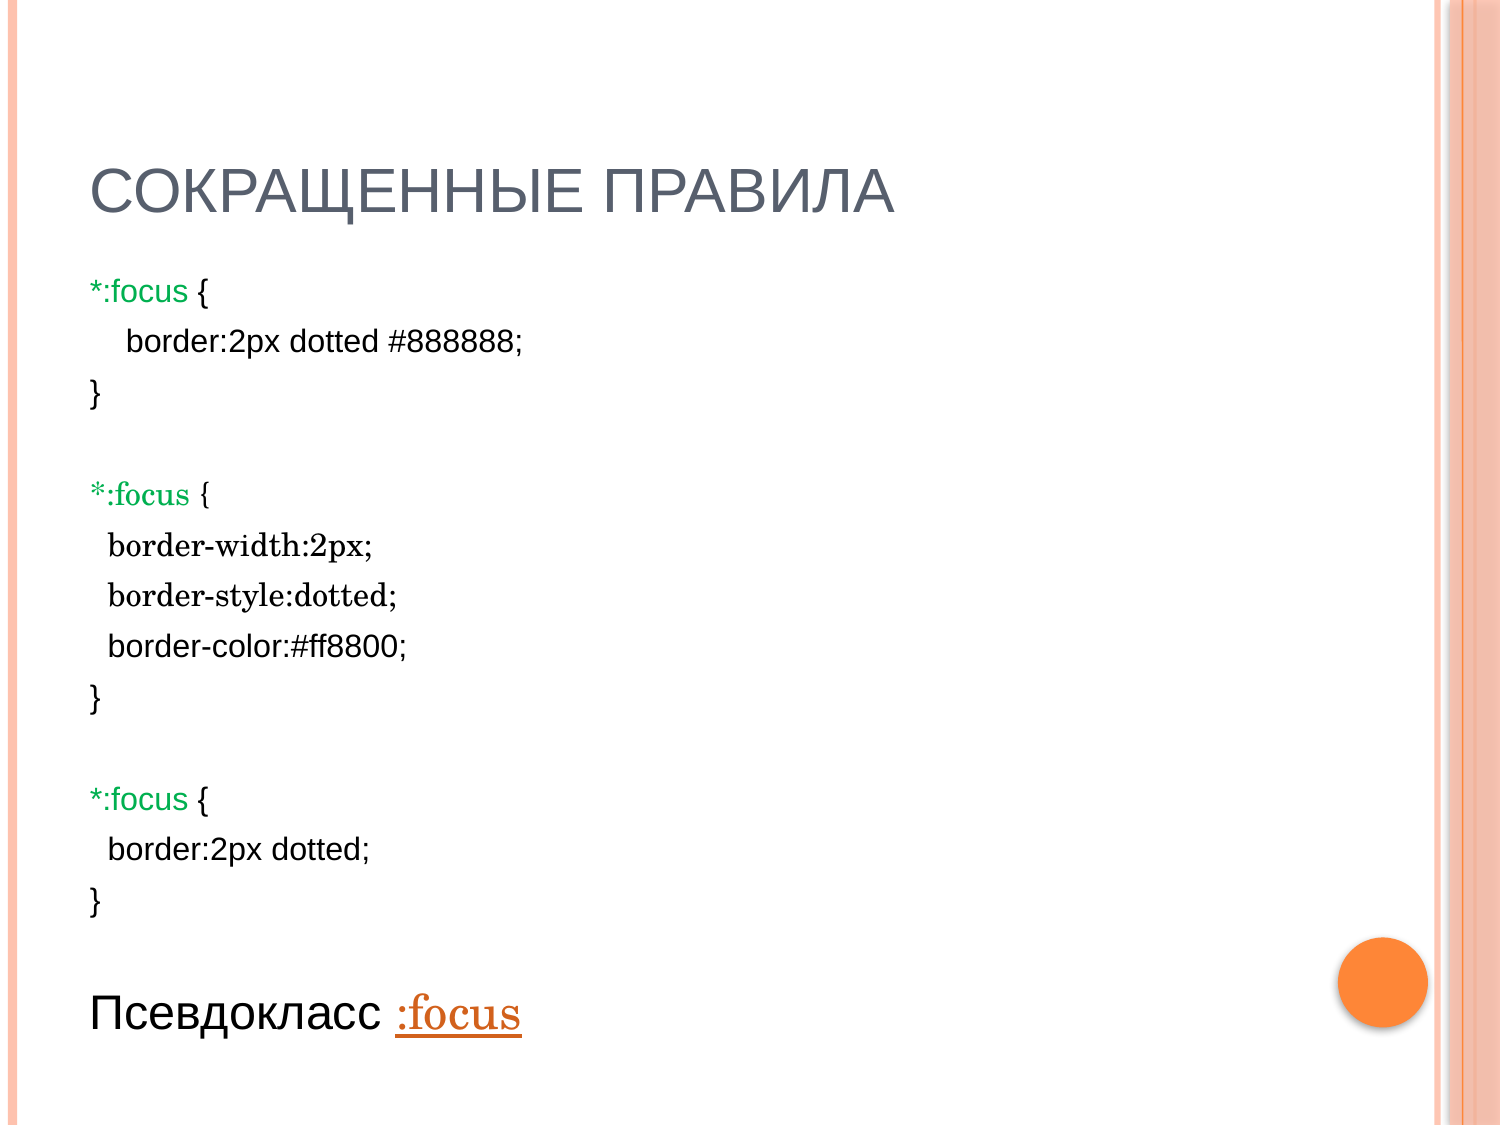

# Сокращенные правила
*:focus {
    border:2px dotted #888888;
}

*:focus {
  border-width:2px;
  border-style:dotted;
  border-color:#ff8800;
}

*:focus {
  border:2px dotted;
}

Псевдокласс :focus